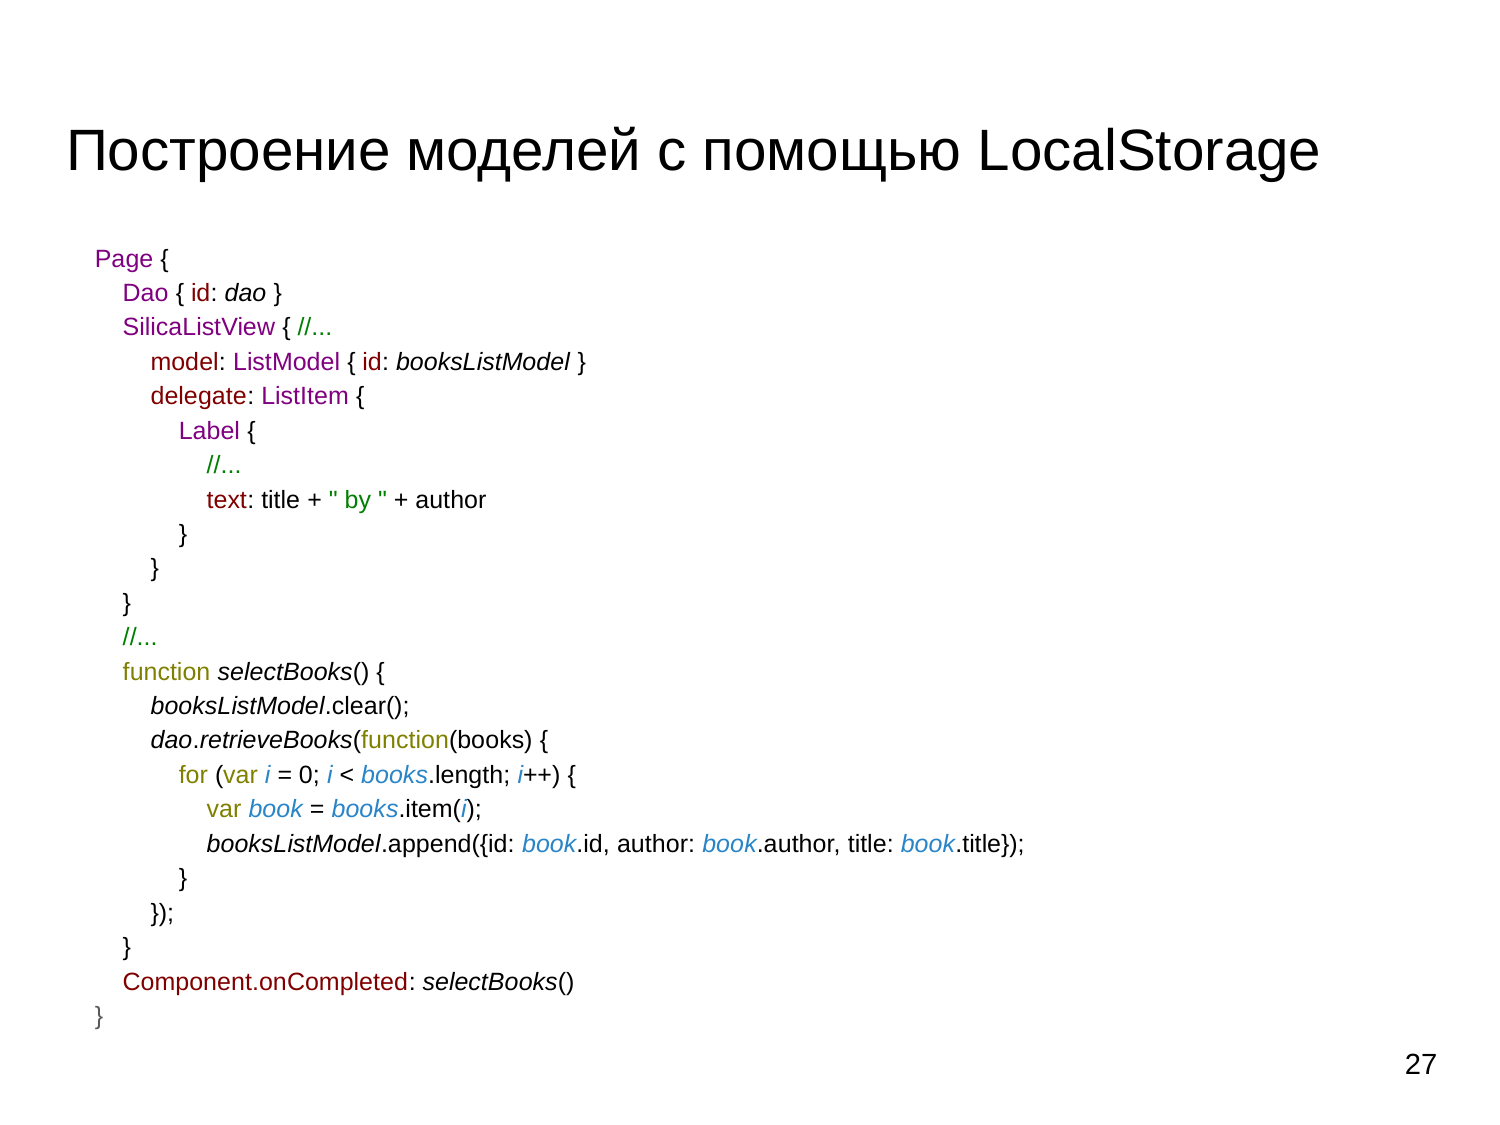

# Построение моделей с помощью LocalStorage
Page {
    Dao { id: dao }
    SilicaListView { //...
        model: ListModel { id: booksListModel }
        delegate: ListItem {
            Label {
                //...
                text: title + " by " + author
            }
        }
    }
    //...
    function selectBooks() {
        booksListModel.clear();
        dao.retrieveBooks(function(books) {
            for (var i = 0; i < books.length; i++) {
                var book = books.item(i);
                booksListModel.append({id: book.id, author: book.author, title: book.title});
            }
        });
    }
    Component.onCompleted: selectBooks()
}
27